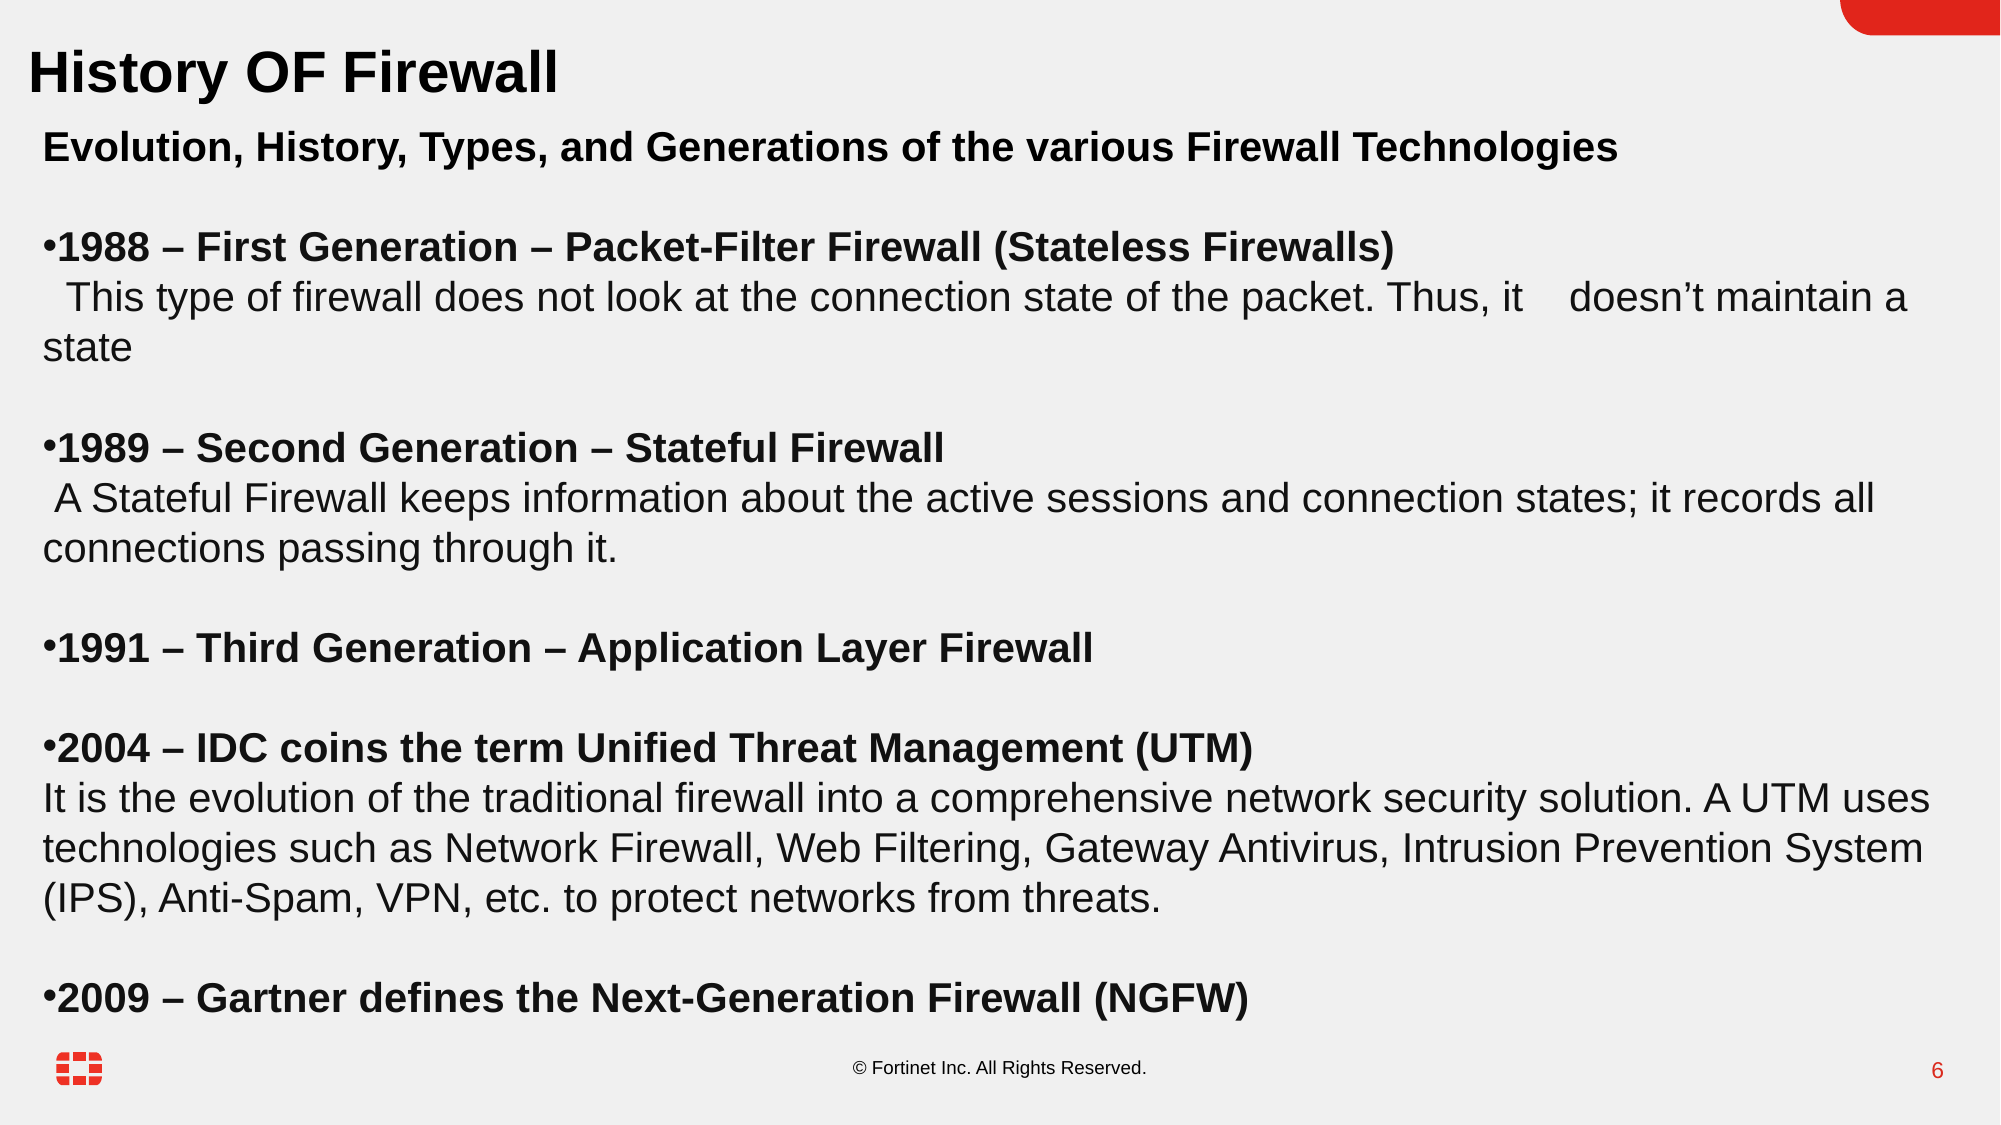

History OF Firewall
Evolution, History, Types, and Generations of the various Firewall Technologies

1988 – First Generation – Packet-Filter Firewall (Stateless Firewalls)
  This type of firewall does not look at the connection state of the packet. Thus, it    doesn’t maintain a state

1989 – Second Generation – Stateful Firewall
 A Stateful Firewall keeps information about the active sessions and connection states; it records all connections passing through it.

1991 – Third Generation – Application Layer Firewall

2004 – IDC coins the term Unified Threat Management (UTM)
It is the evolution of the traditional firewall into a comprehensive network security solution. A UTM uses technologies such as Network Firewall, Web Filtering, Gateway Antivirus, Intrusion Prevention System (IPS), Anti-Spam, VPN, etc. to protect networks from threats.

2009 – Gartner defines the Next-Generation Firewall (NGFW)